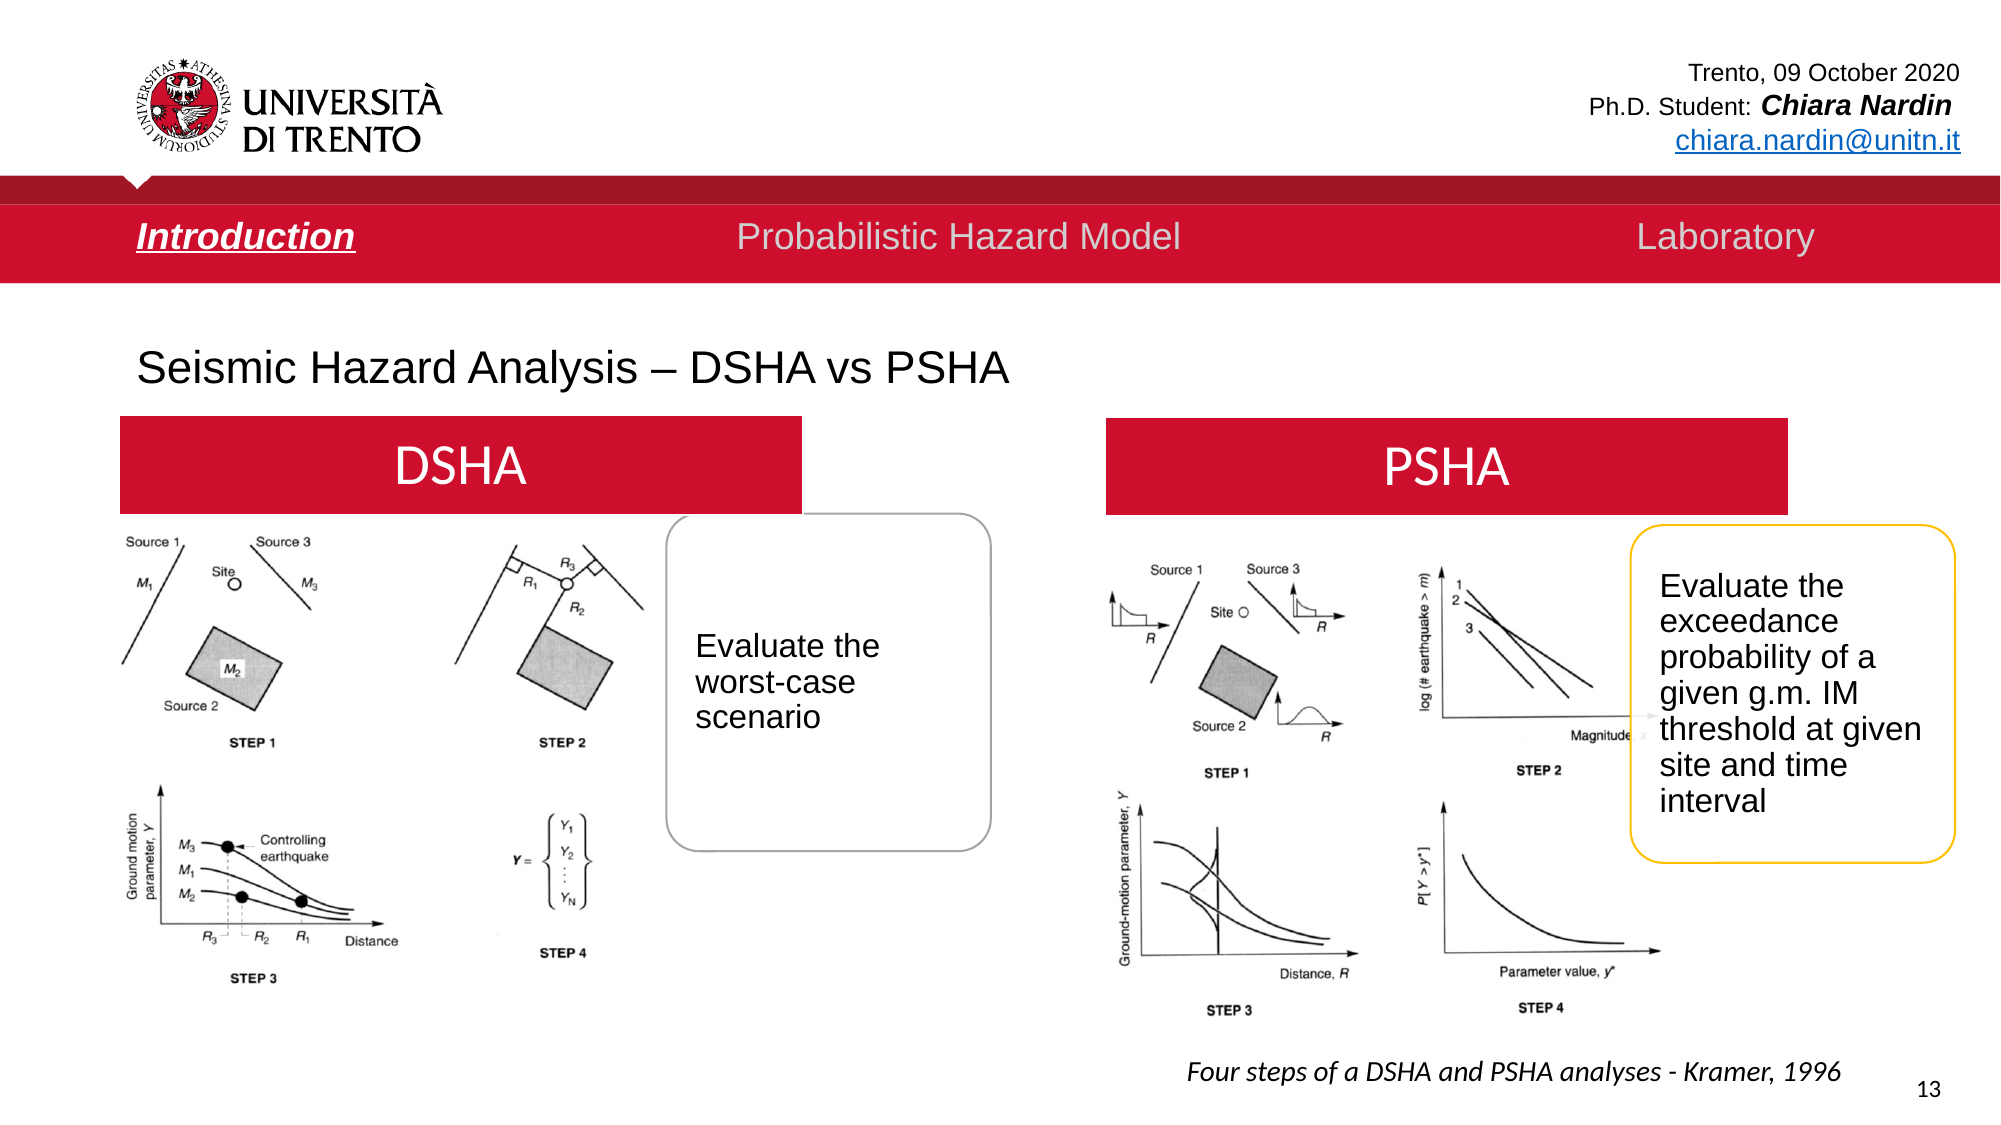

Trento, 09 October 2020
Ph.D. Student: Chiara Nardin
chiara.nardin@unitn.it
Introduction 			Probabilistic Hazard Model 			Laboratory
Evaluate the worst-case scenario
DSHA
Evaluate the exceedance probability of a given g.m. IM threshold at given site and time interval
PSHA
Seismic Hazard Analysis – DSHA vs PSHA
PBEE Framework !
Four steps of a DSHA and PSHA analyses - Kramer, 1996
13